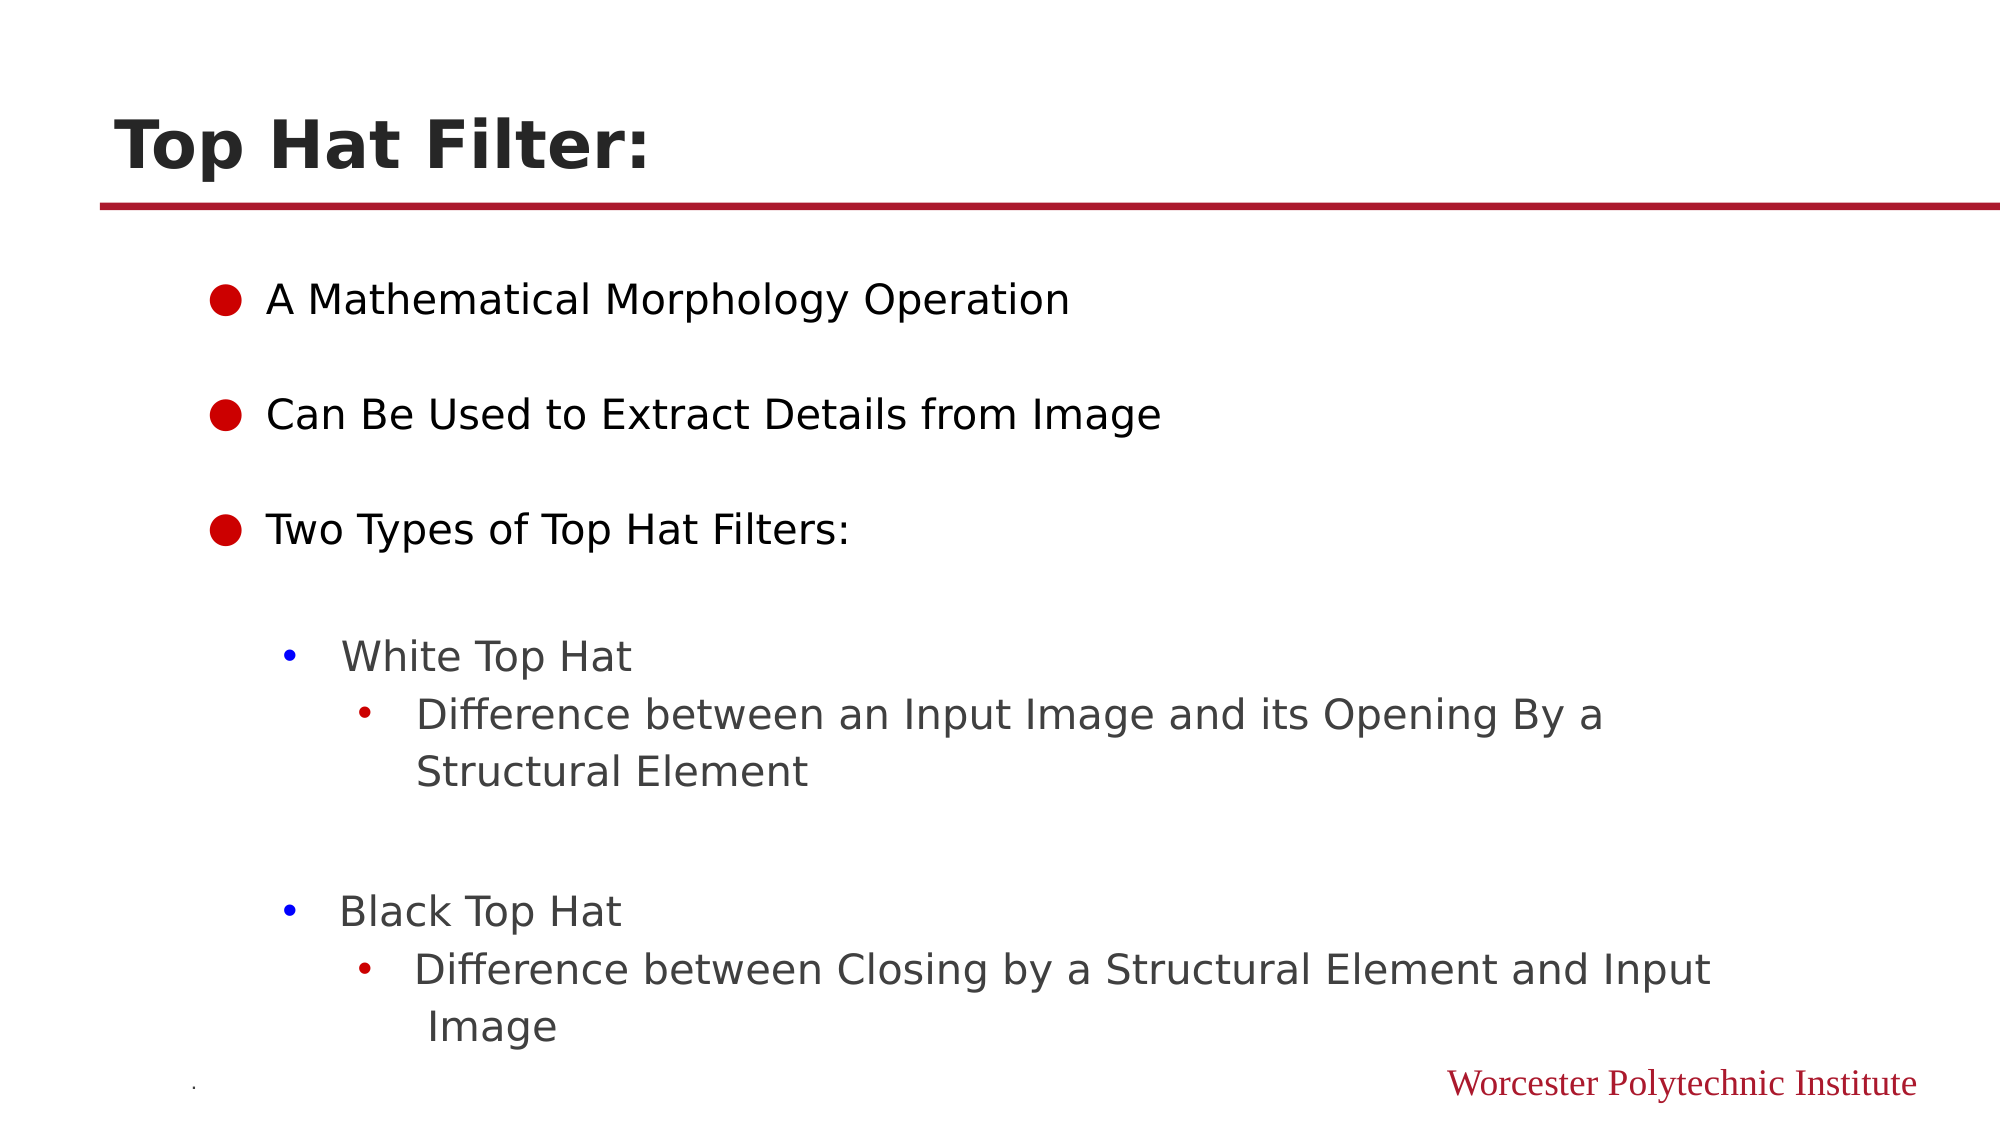

# Top Hat Filter:
A Mathematical Morphology Operation

Can Be Used to Extract Details from Image

Two Types of Top Hat Filters:

White Top Hat
Difference between an Input Image and its Opening By a Structural Element

Black Top Hat
Difference between Closing by a Structural Element and Input  Image
.